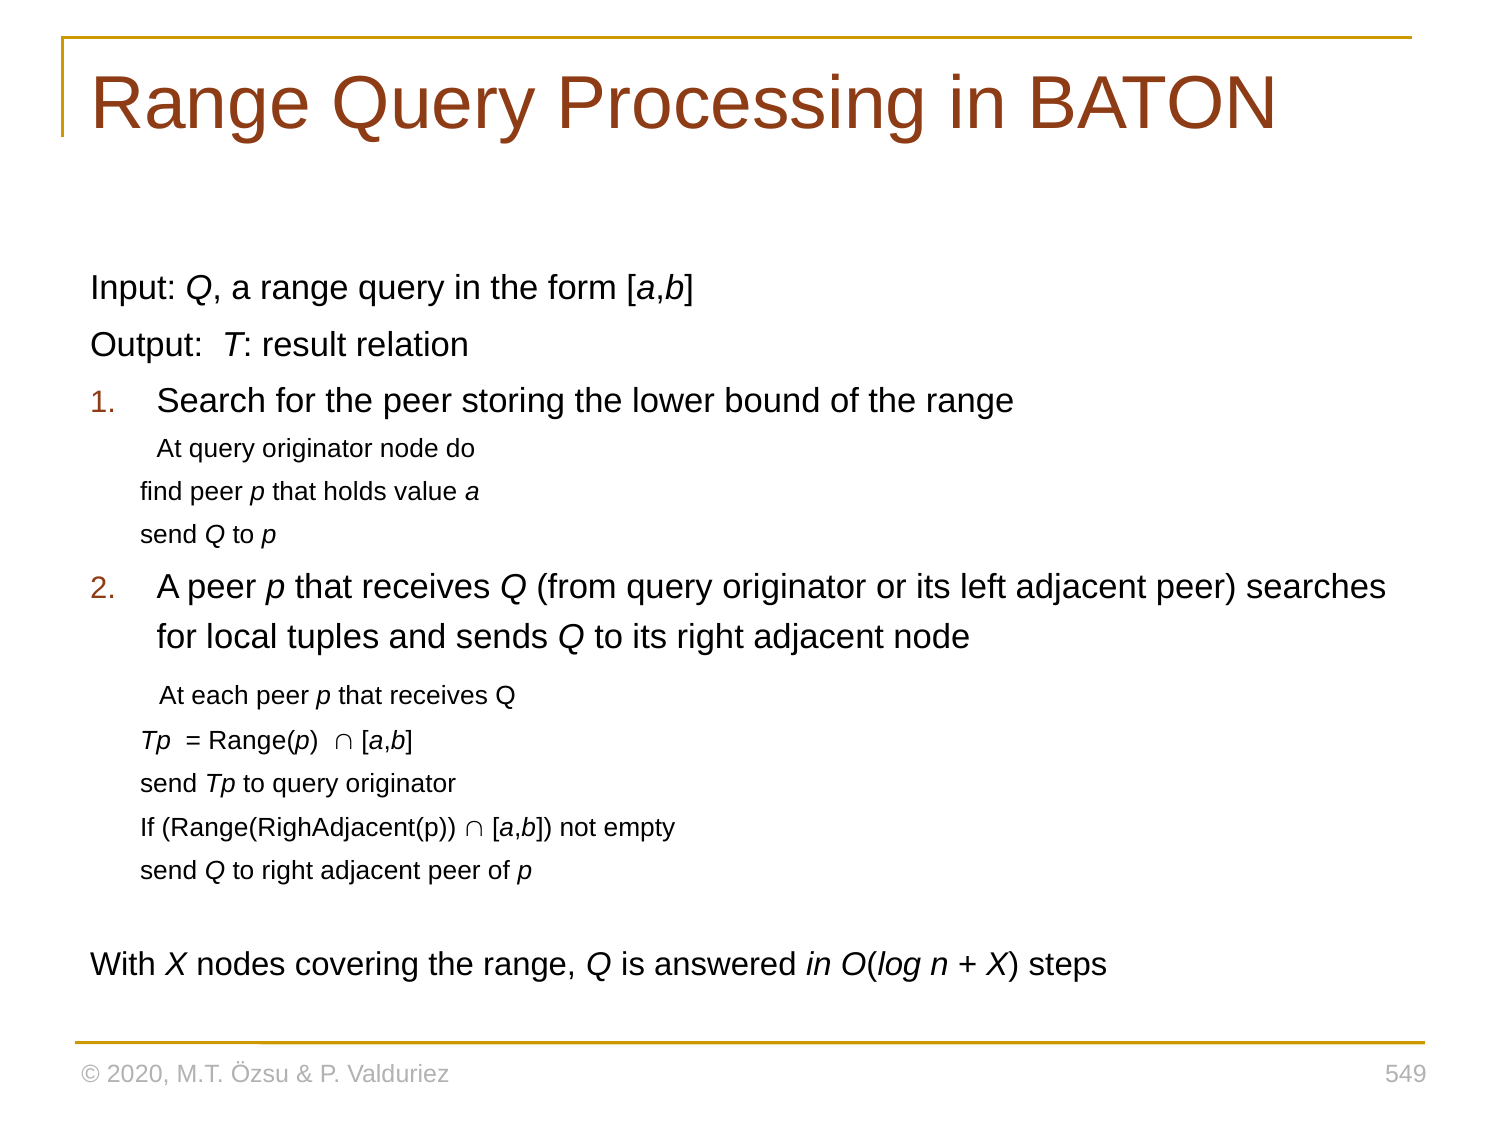

# Range Query Processing in BATON
Input: Q, a range query in the form [a,b]
Output:  T: result relation
Search for the peer storing the lower bound of the range
	At query originator node do
		find peer p that holds value a
		send Q to p
A peer p that receives Q (from query originator or its left adjacent peer) searches for local tuples and sends Q to its right adjacent node
	  At each peer p that receives Q
		Tp  = Range(p)  ∩ [a,b]
		send Tp to query originator
		If (Range(RighAdjacent(p)) ∩ [a,b]) not empty
			send Q to right adjacent peer of p

With X nodes covering the range, Q is answered in O(log n + X) steps
© 2020, M.T. Özsu & P. Valduriez
549